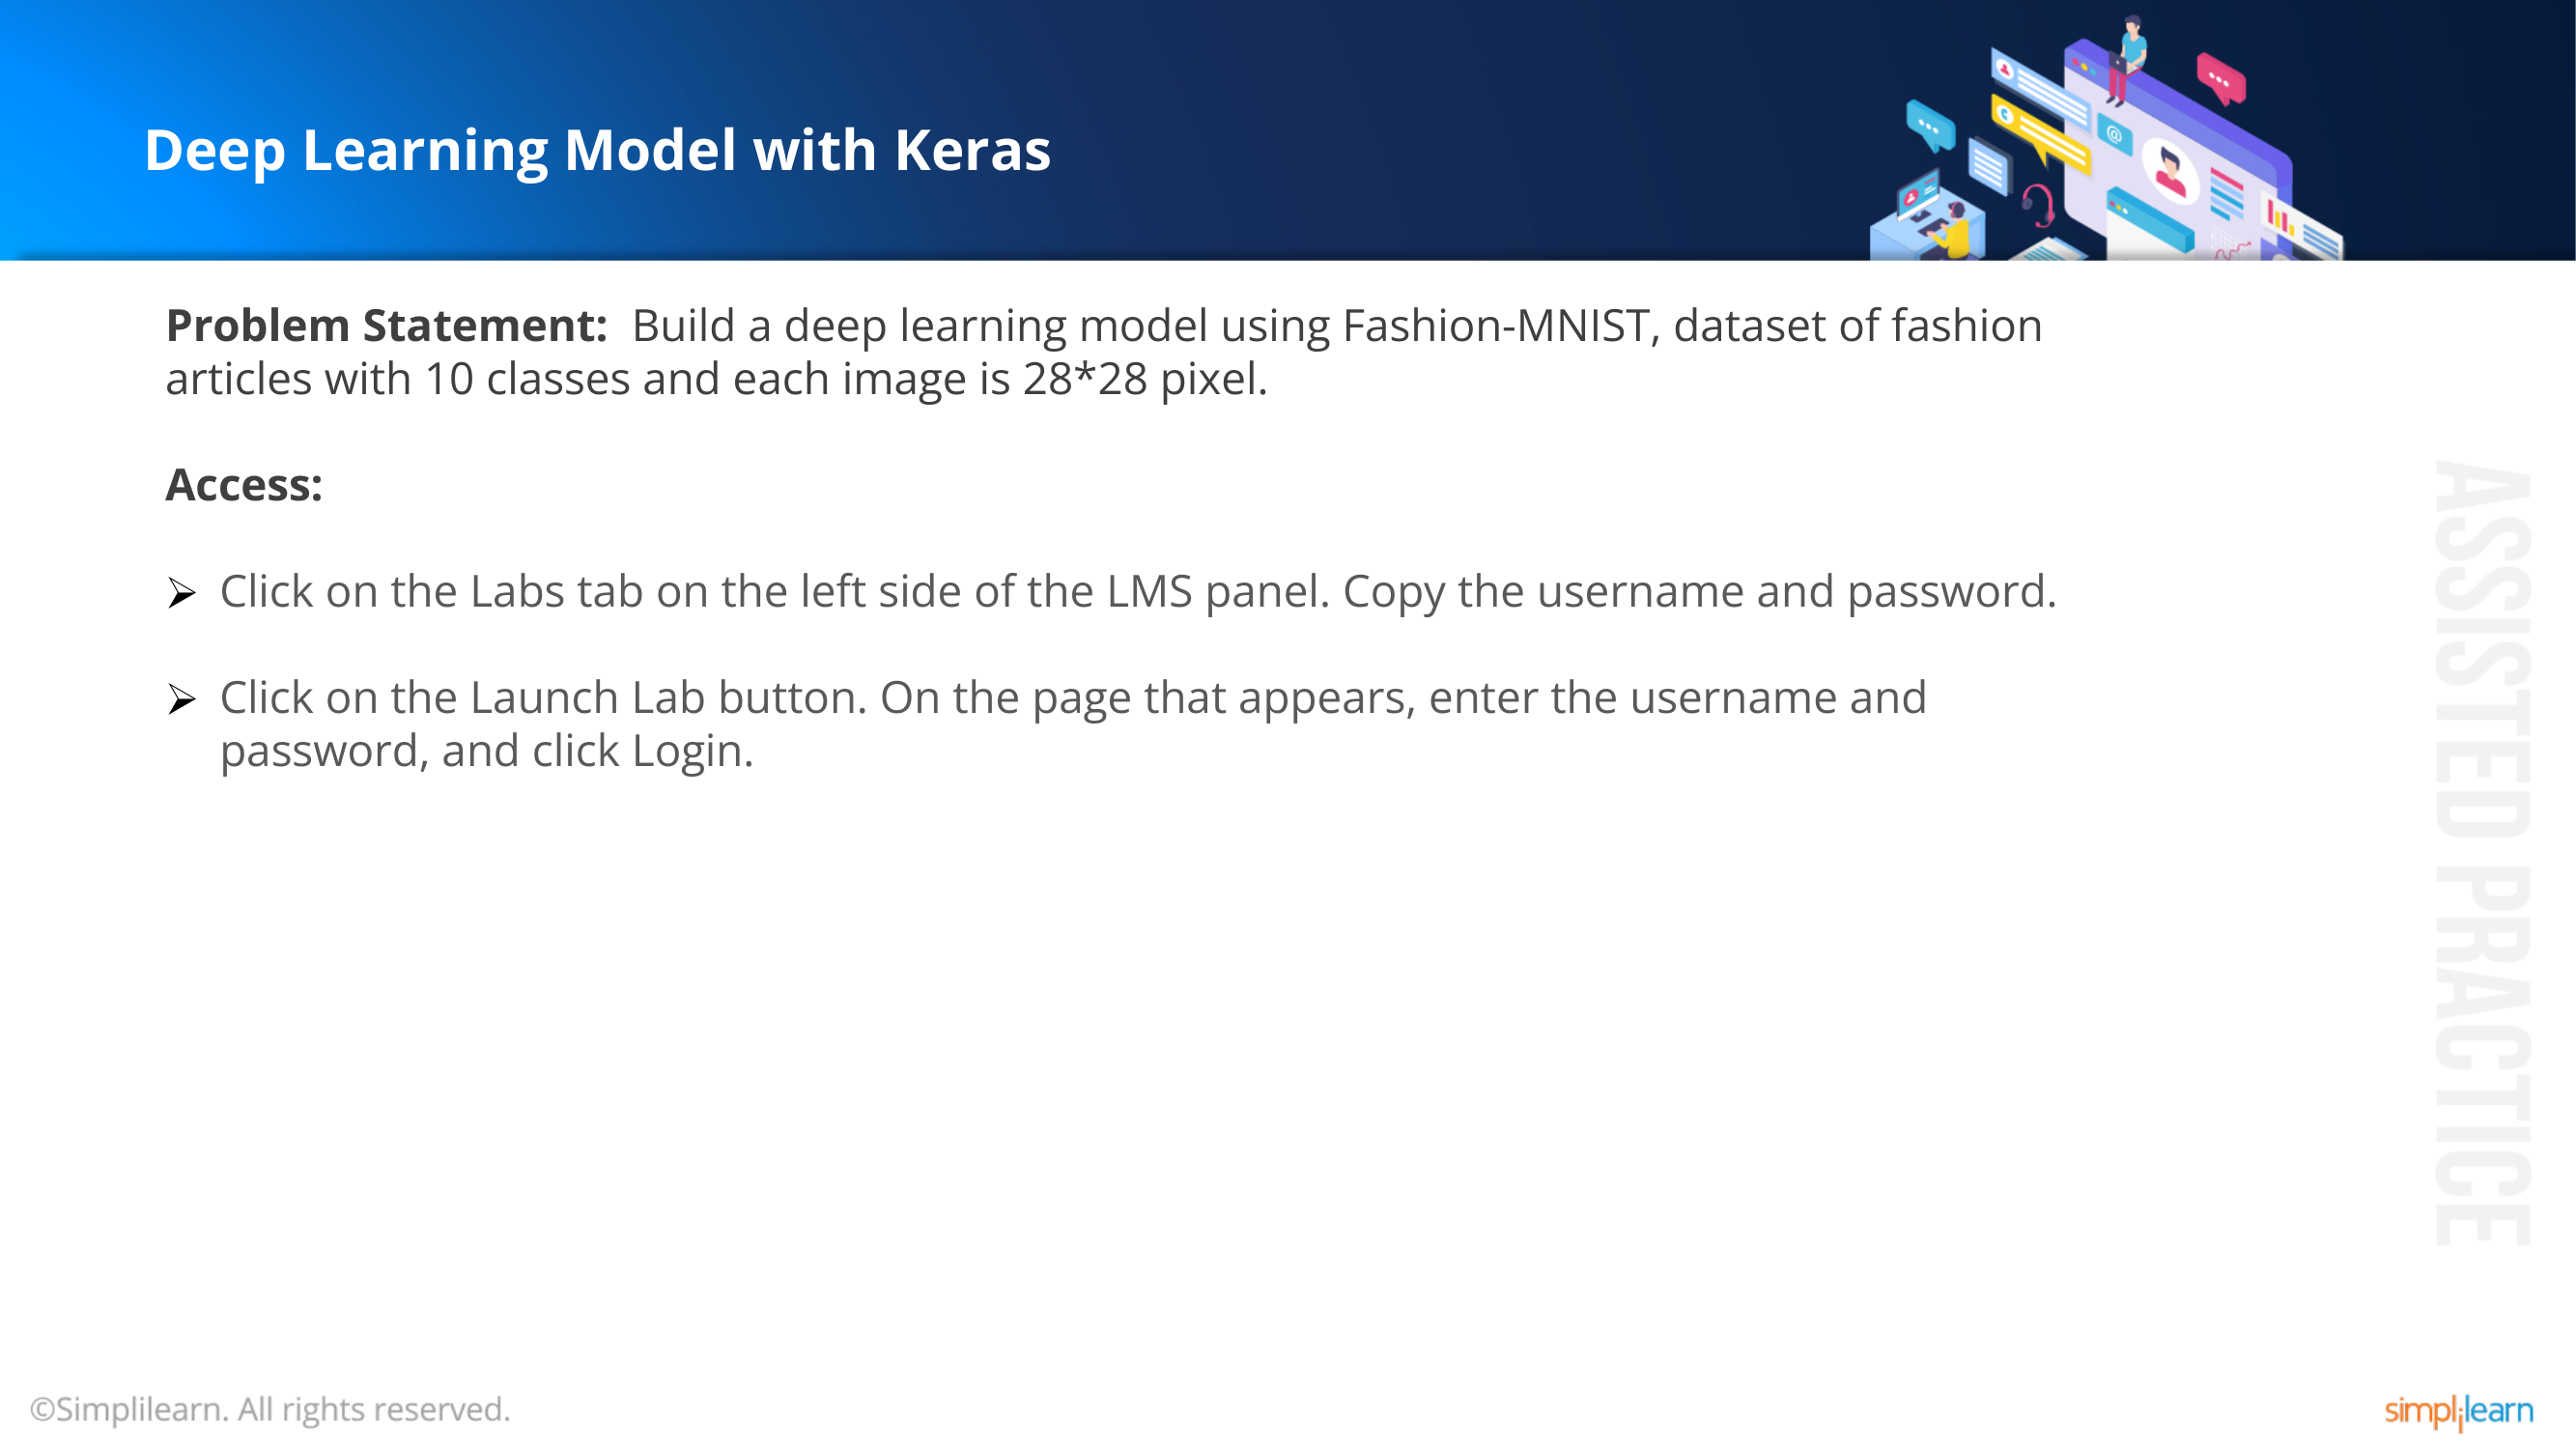

# Deep Learning Model with Keras
Problem Statement:  Build a deep learning model using Fashion-MNIST, dataset of fashion articles with 10 classes and each image is 28*28 pixel.

Access:

Click on the Labs tab on the left side of the LMS panel. Copy the username and password.

Click on the Launch Lab button. On the page that appears, enter the username and password, and click Login.